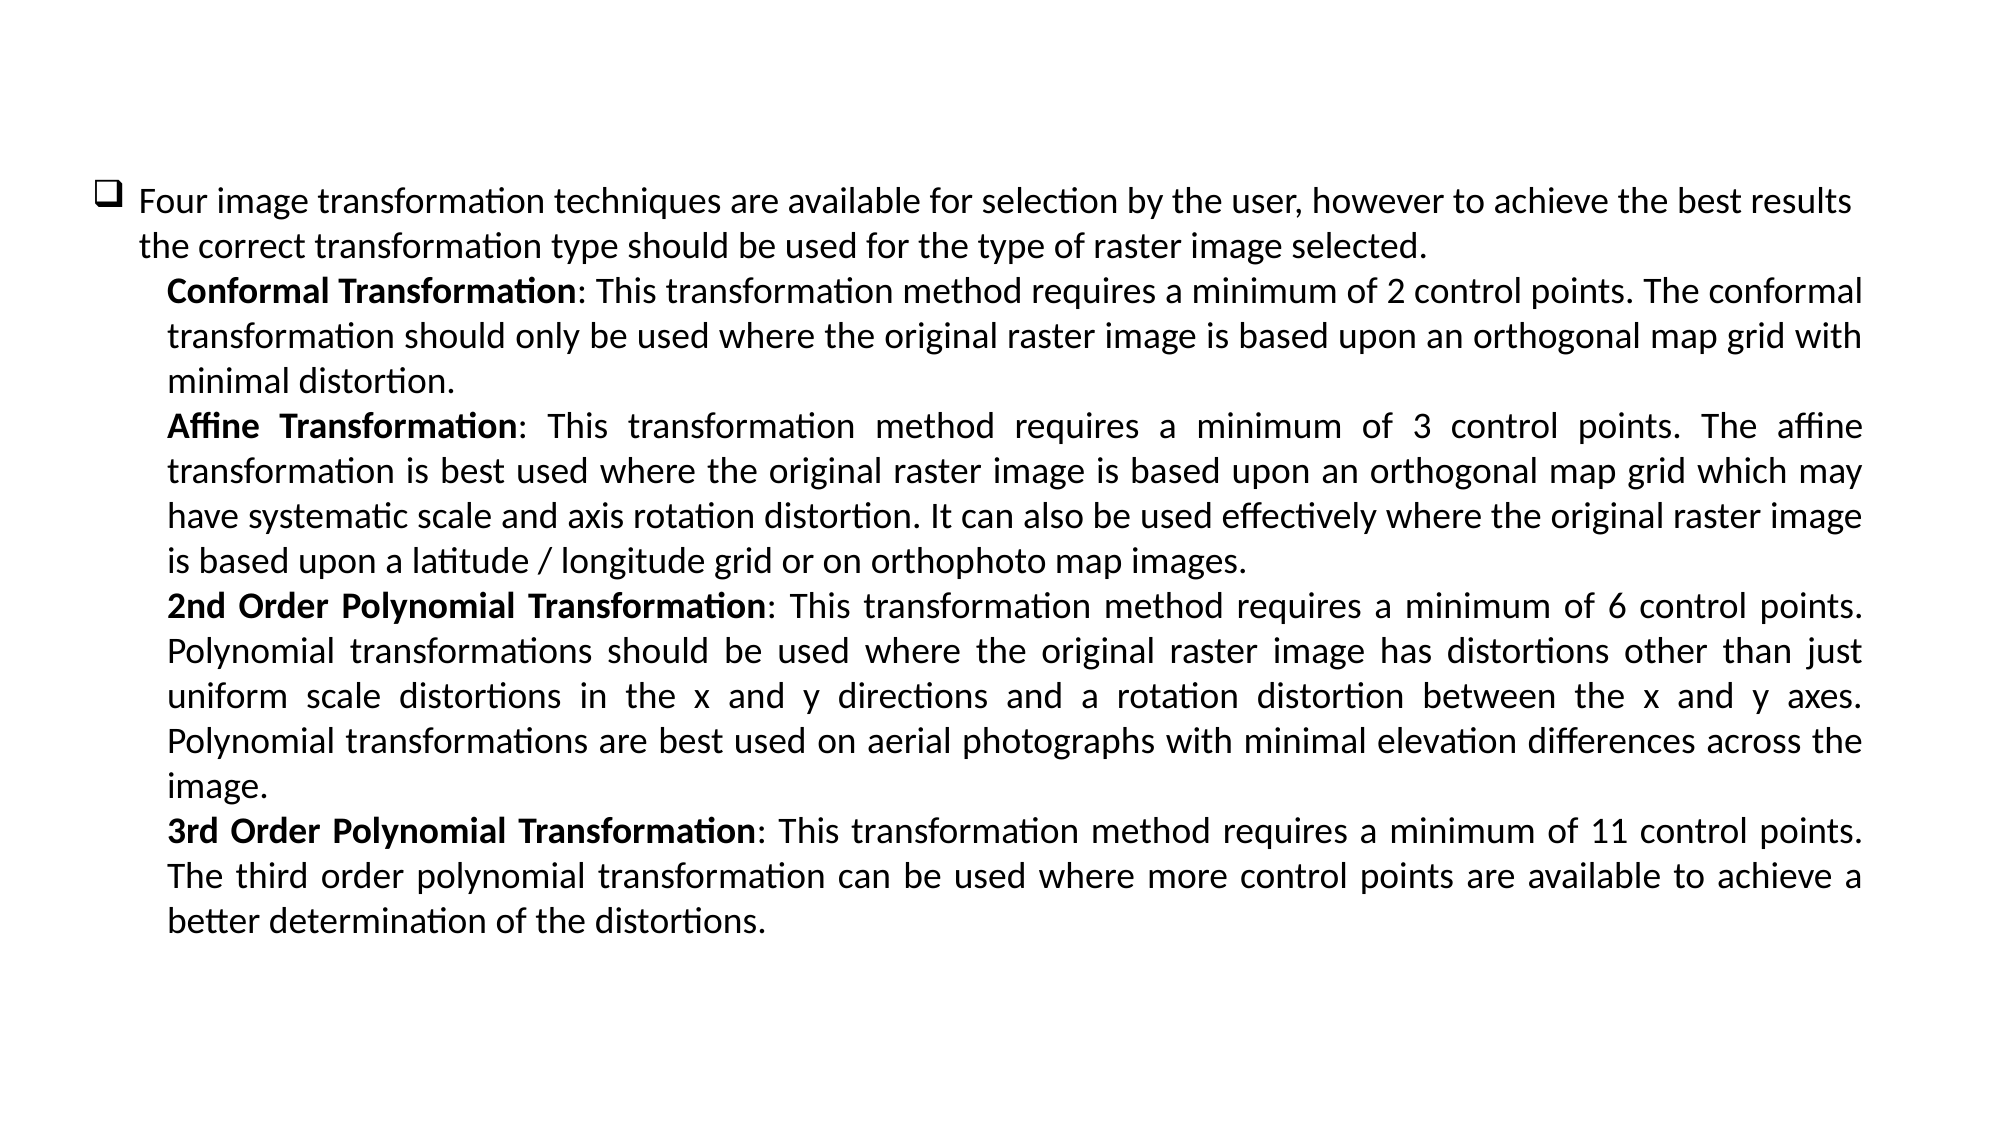

Four image transformation techniques are available for selection by the user, however to achieve the best results the correct transformation type should be used for the type of raster image selected.
Conformal Transformation: This transformation method requires a minimum of 2 control points. The conformal transformation should only be used where the original raster image is based upon an orthogonal map grid with minimal distortion.
Affine Transformation: This transformation method requires a minimum of 3 control points. The affine transformation is best used where the original raster image is based upon an orthogonal map grid which may have systematic scale and axis rotation distortion. It can also be used effectively where the original raster image is based upon a latitude / longitude grid or on orthophoto map images.
2nd Order Polynomial Transformation: This transformation method requires a minimum of 6 control points. Polynomial transformations should be used where the original raster image has distortions other than just uniform scale distortions in the x and y directions and a rotation distortion between the x and y axes. Polynomial transformations are best used on aerial photographs with minimal elevation differences across the image.
3rd Order Polynomial Transformation: This transformation method requires a minimum of 11 control points. The third order polynomial transformation can be used where more control points are available to achieve a better determination of the distortions.